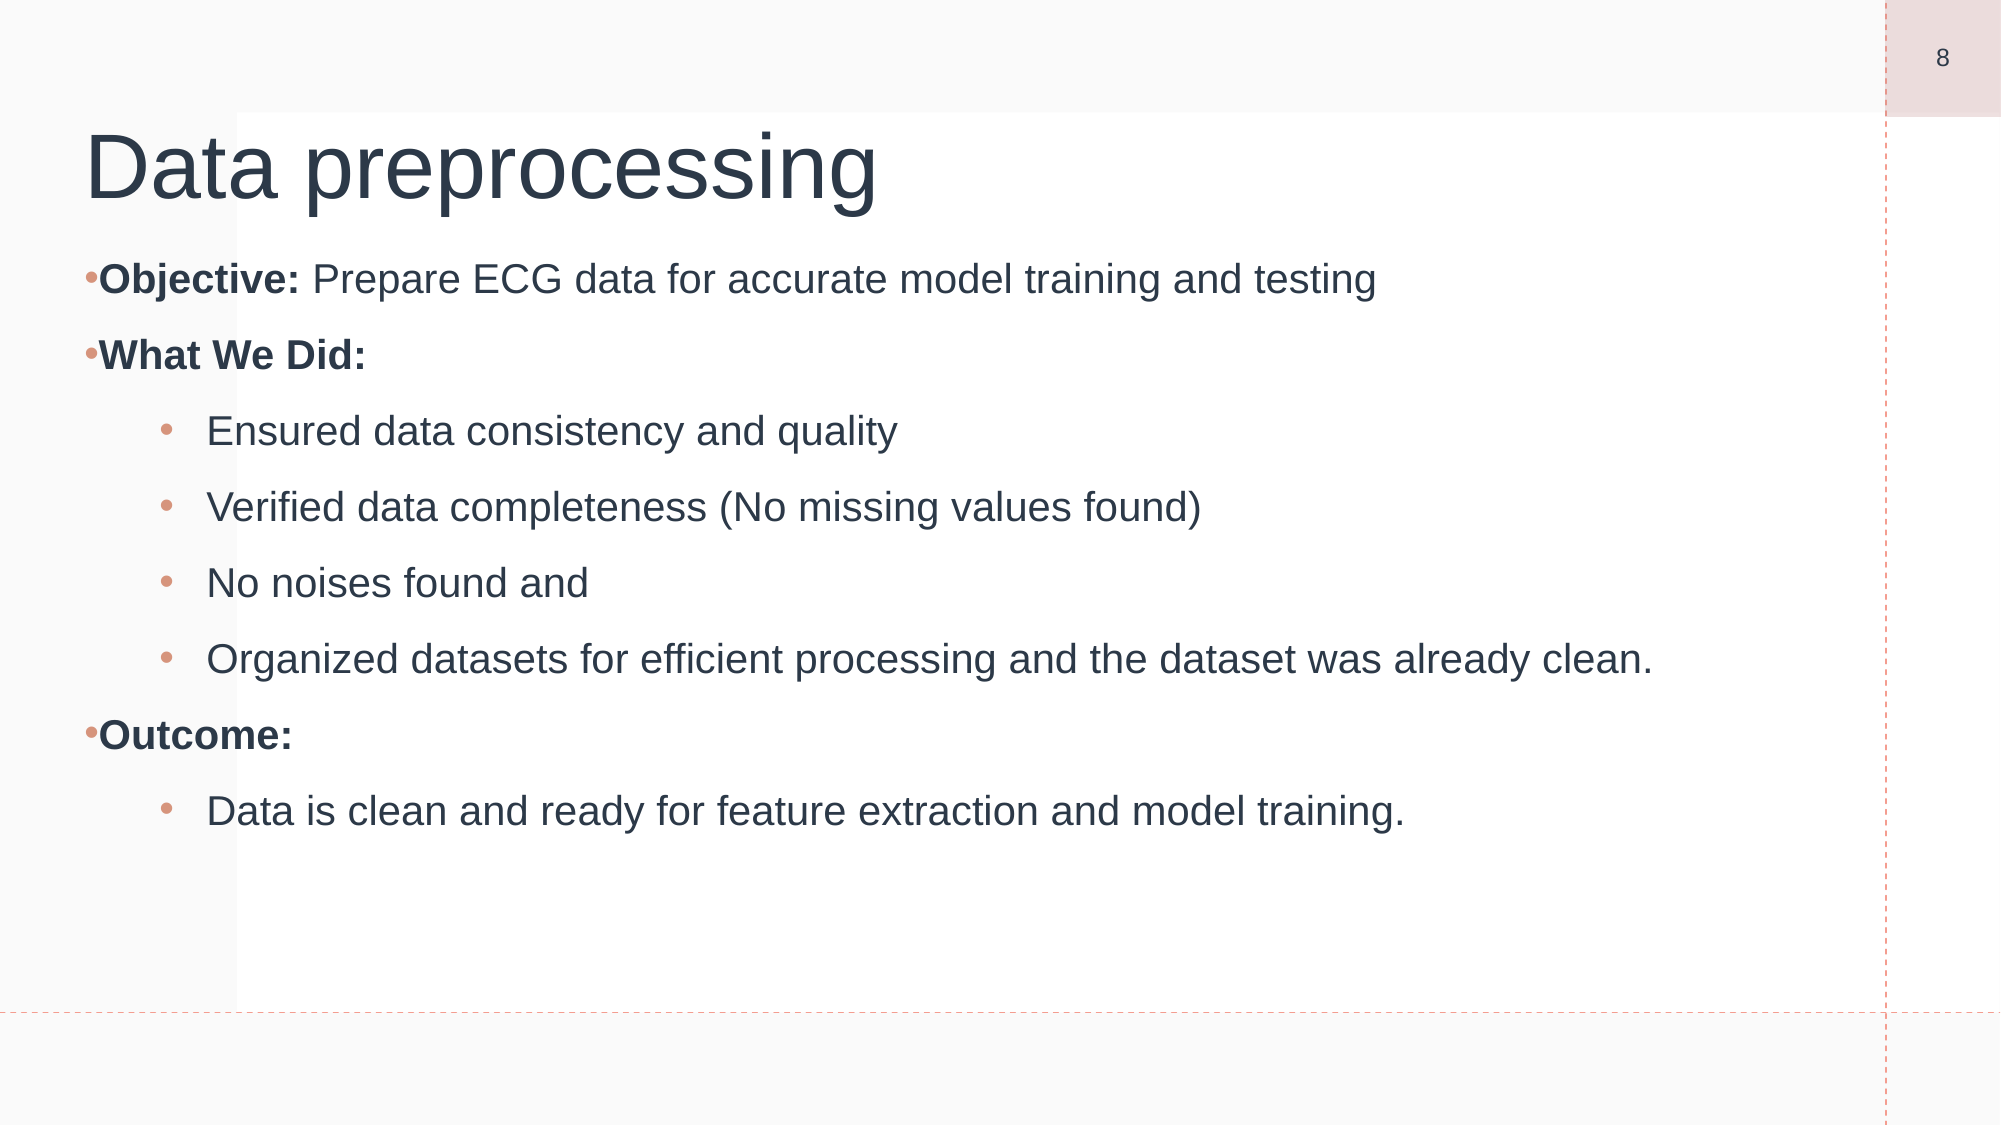

8
# Data preprocessing
Objective: Prepare ECG data for accurate model training and testing
What We Did:
Ensured data consistency and quality
Verified data completeness (No missing values found)
No noises found and
Organized datasets for efficient processing and the dataset was already clean.
Outcome:
Data is clean and ready for feature extraction and model training.